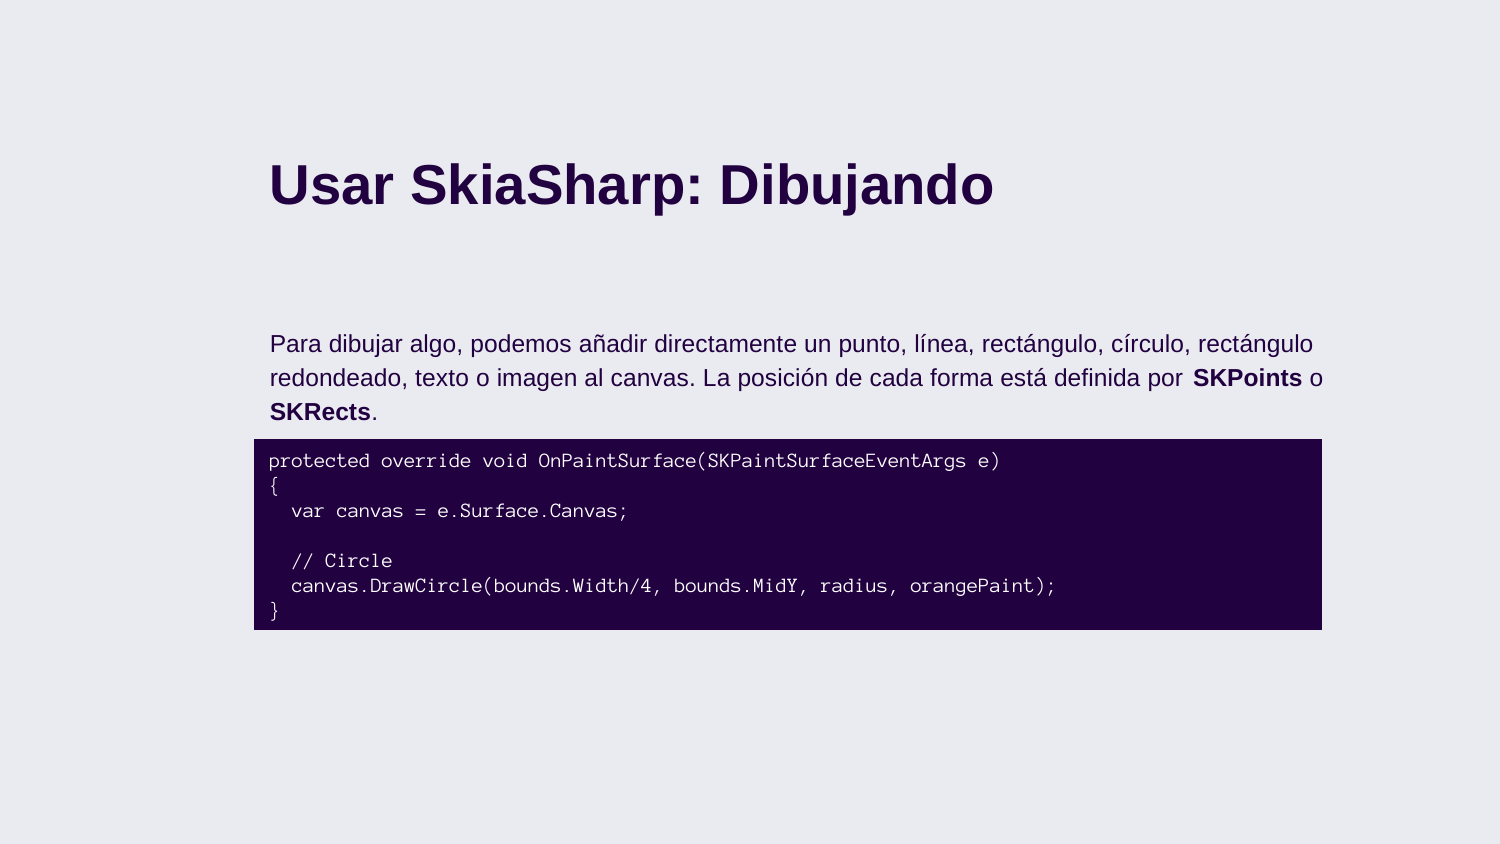

# Usar SkiaSharp: Dibujando
Para dibujar algo, podemos añadir directamente un punto, línea, rectángulo, círculo, rectángulo redondeado, texto o imagen al canvas. La posición de cada forma está definida por SKPoints o SKRects.
protected override void OnPaintSurface(SKPaintSurfaceEventArgs e)
{
  var canvas = e.Surface.Canvas;

  // Circle
  canvas.DrawCircle(bounds.Width/4, bounds.MidY, radius, orangePaint);
}